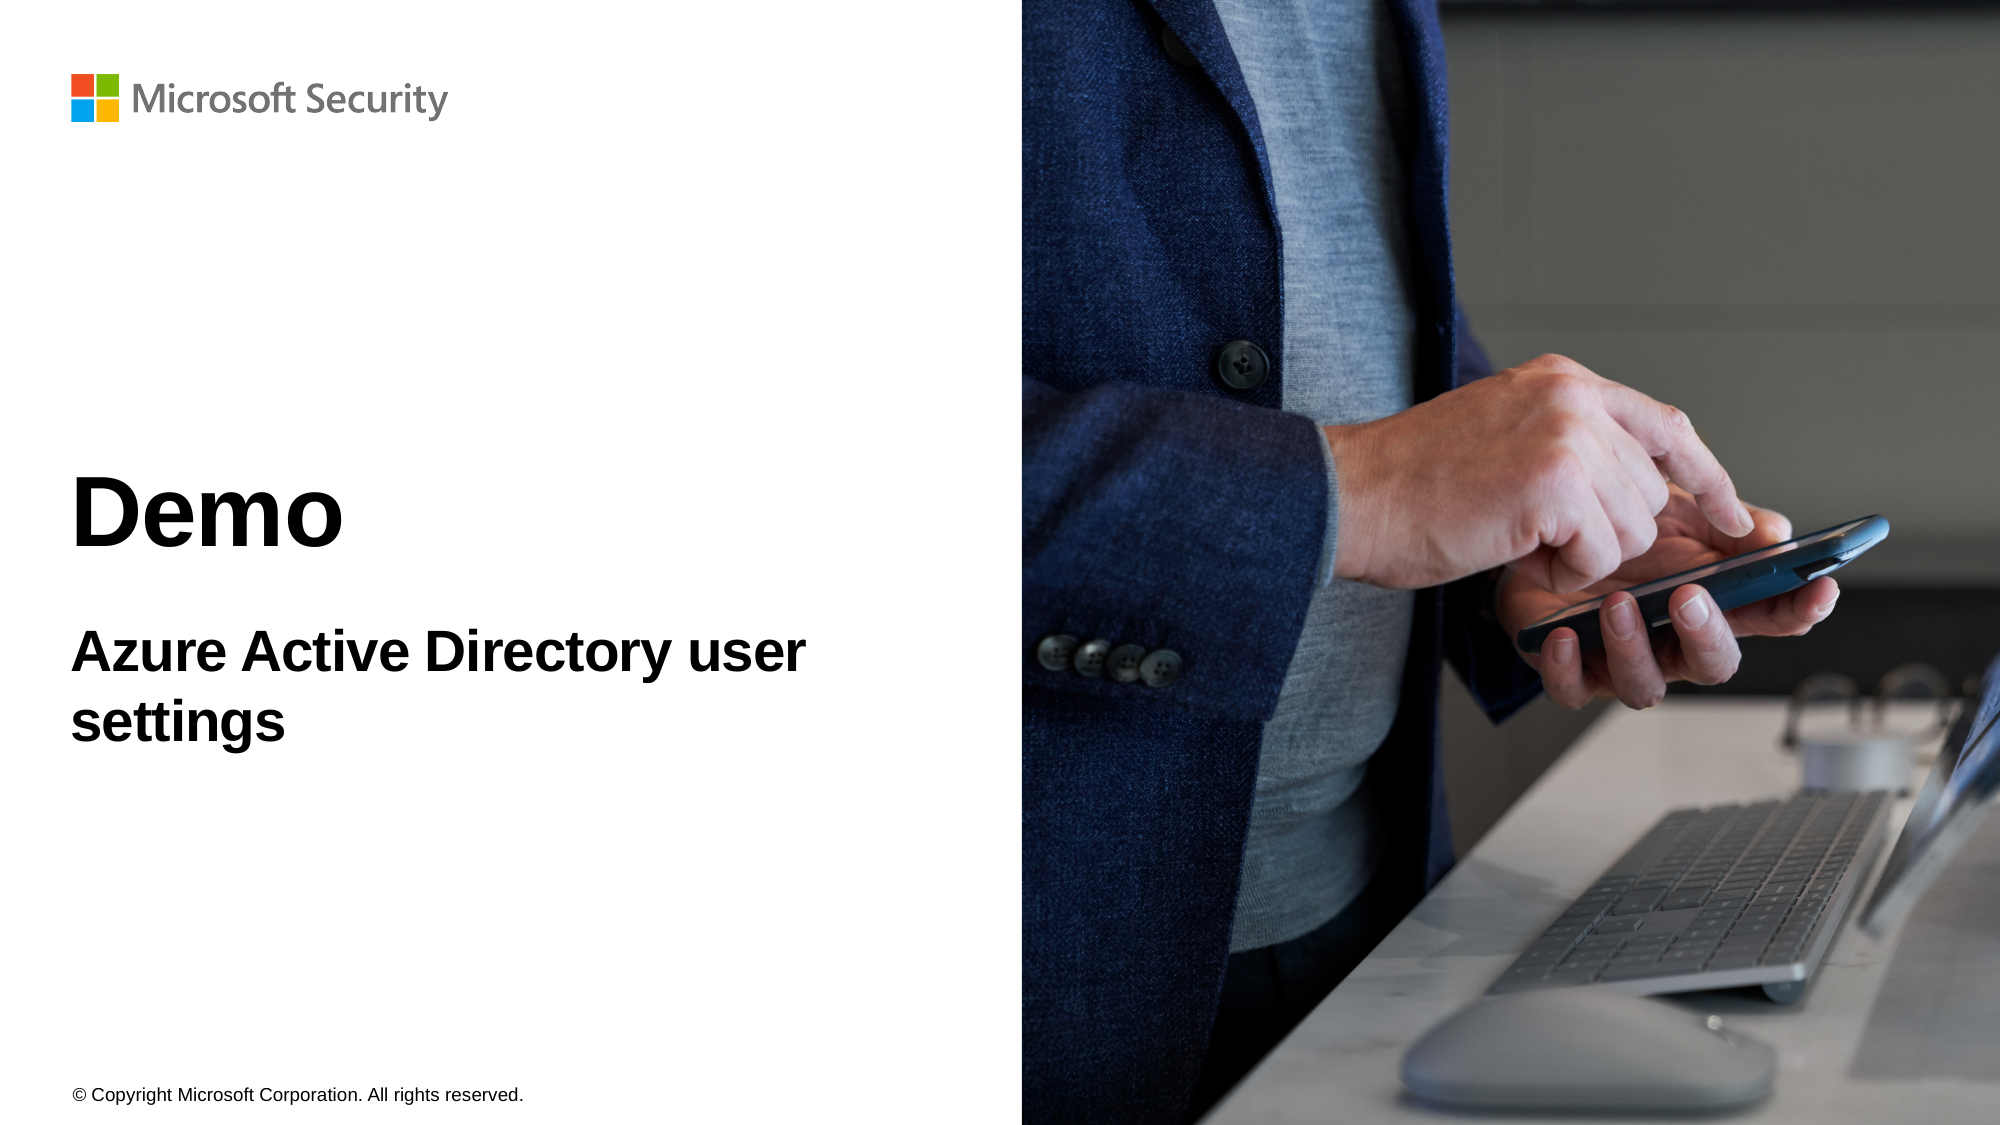

# Demo
Azure Active Directory user settings